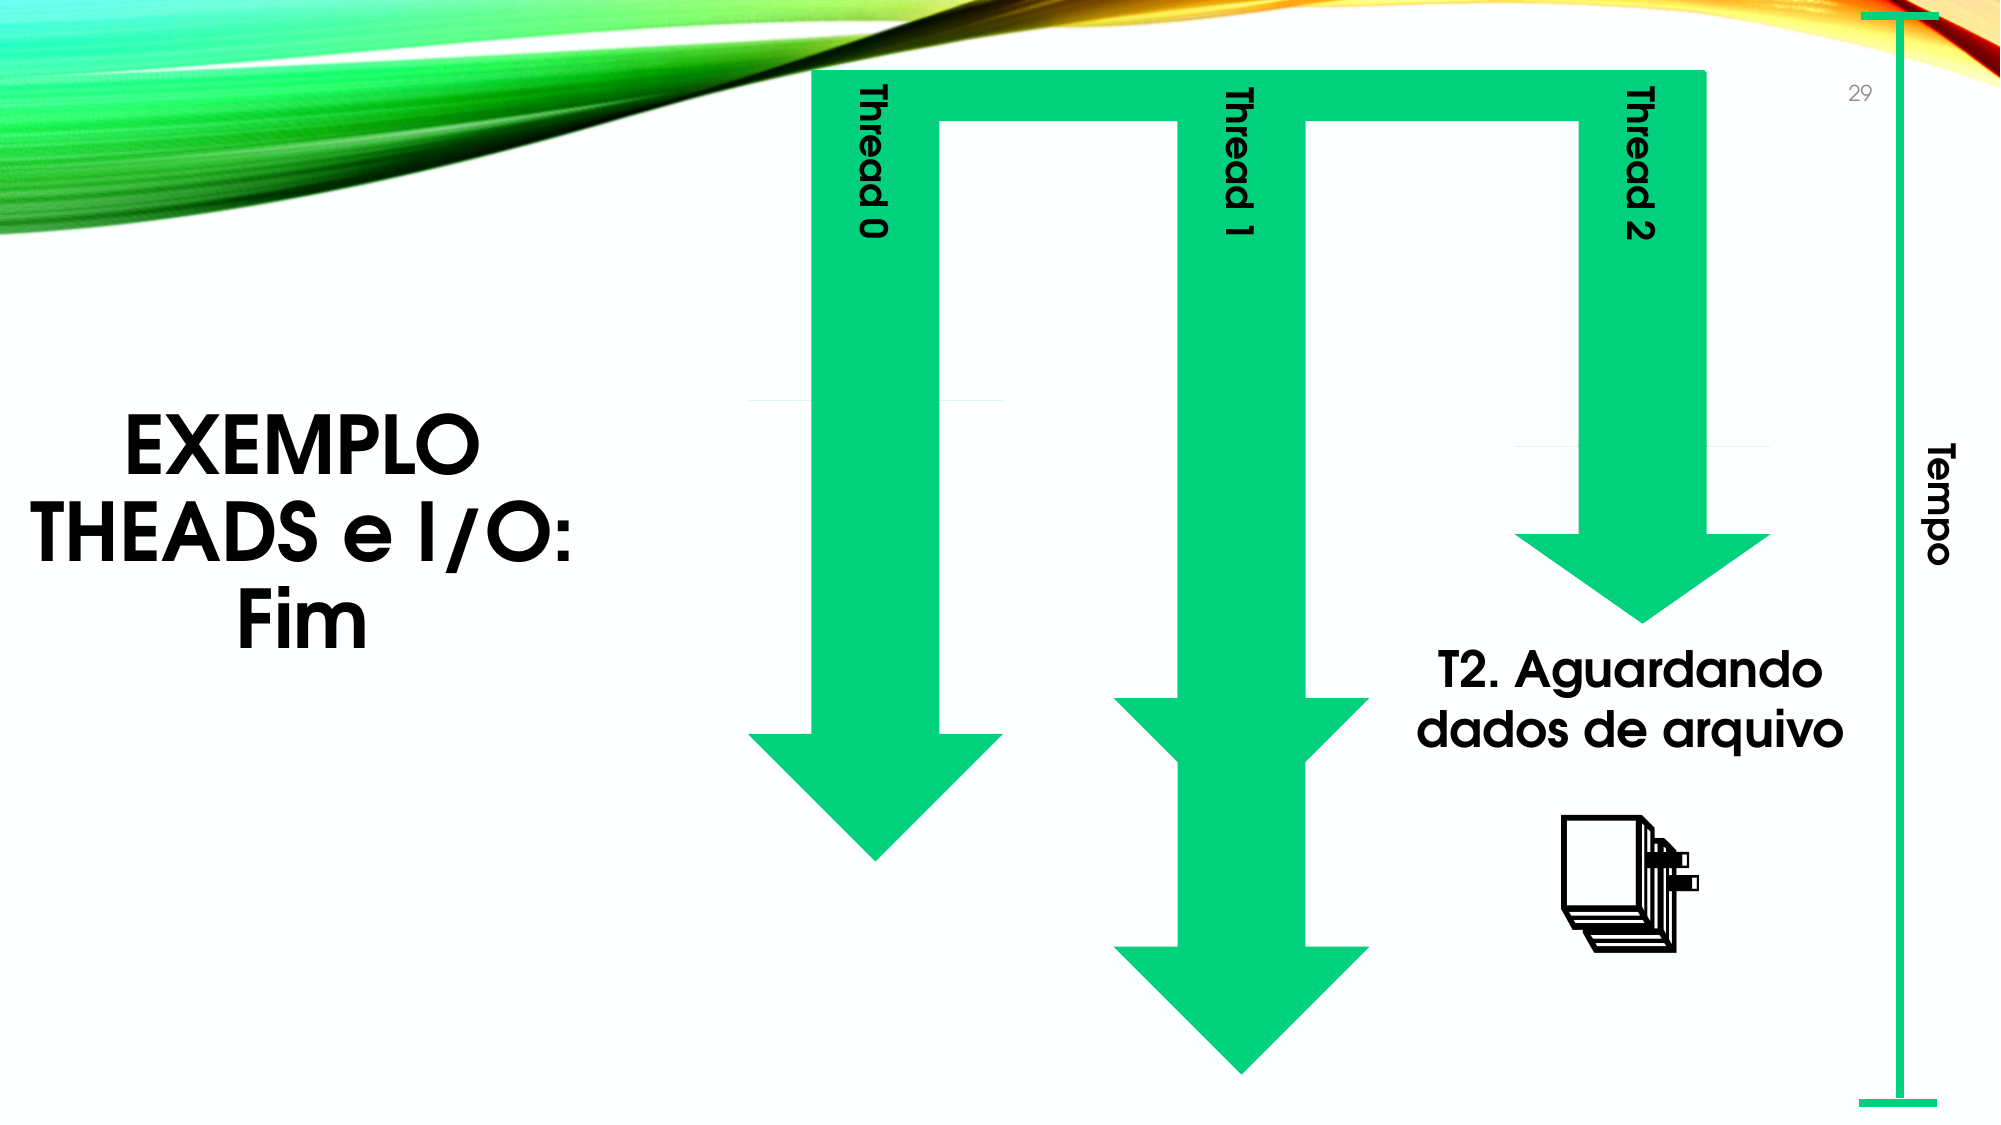

29

Thread 0
Thread 2
Thread 1
Thread 1
Exemplo
Theads e I/O:
Fim

Tempo

T2. Aguardando dados de arquivo
📑